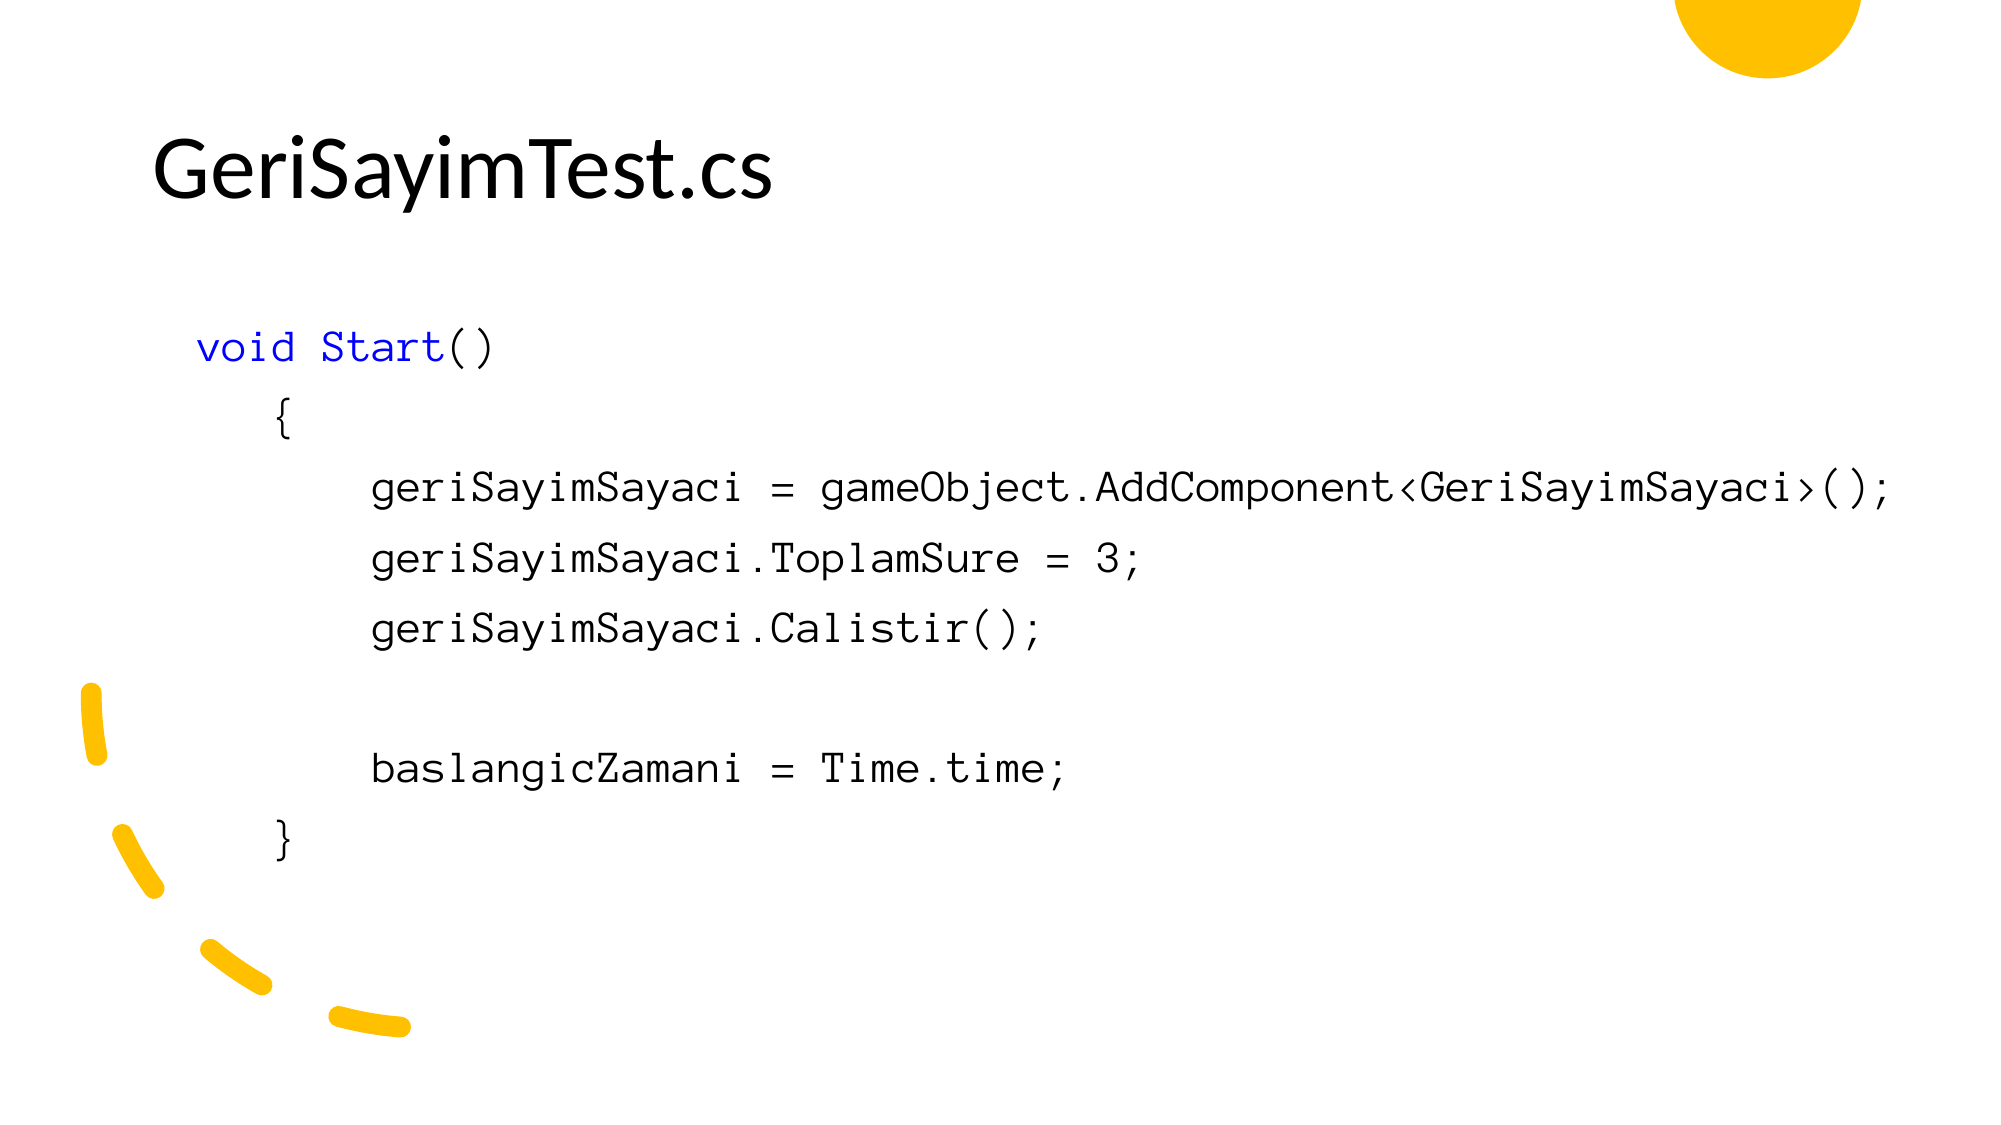

# GeriSayimTest.cs
 void Start()
    {
        geriSayimSayaci = gameObject.AddComponent<GeriSayimSayaci>();
        geriSayimSayaci.ToplamSure = 3;
        geriSayimSayaci.Calistir();

        baslangicZamani = Time.time;
    }